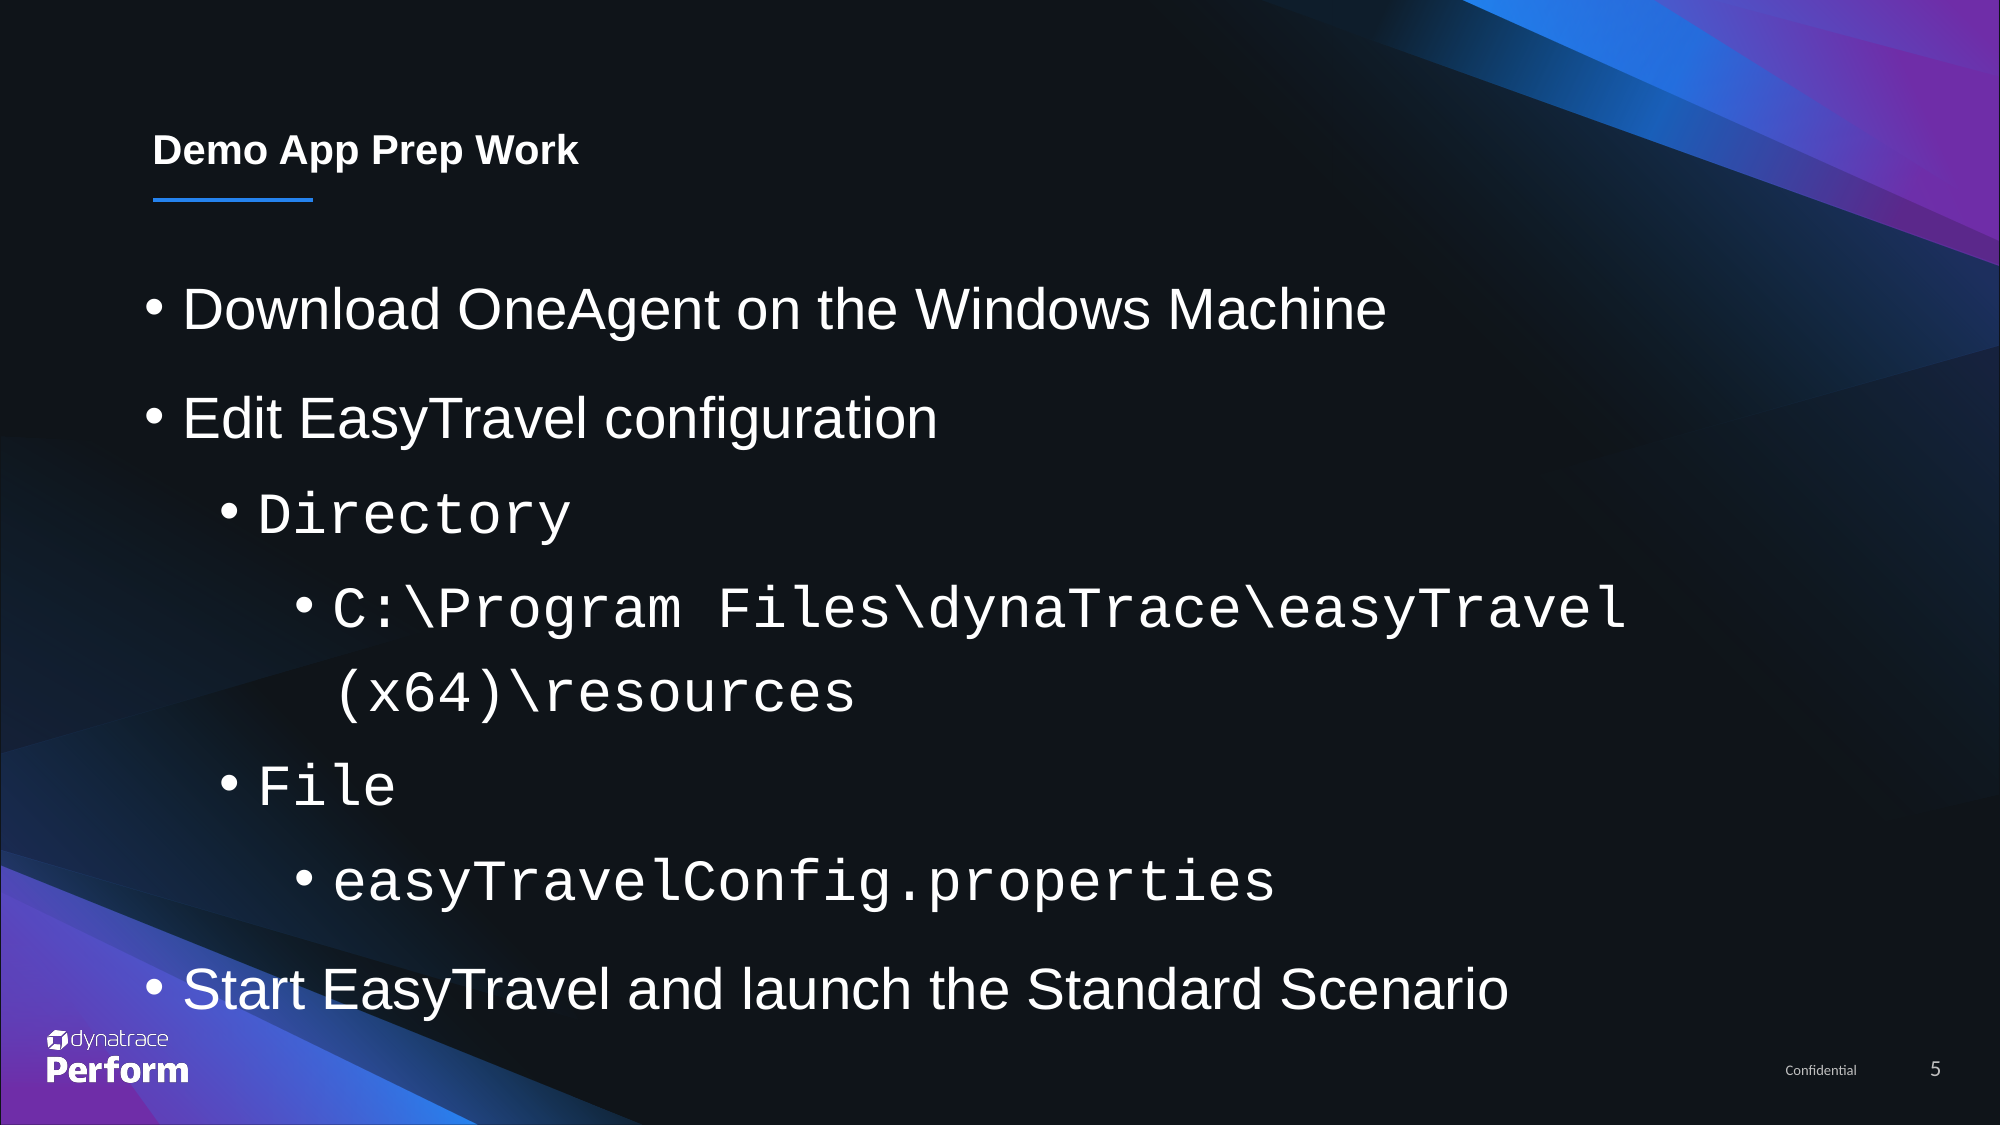

# Demo App Prep Work
Download OneAgent on the Windows Machine
Edit EasyTravel configuration
Directory
C:\Program Files\dynaTrace\easyTravel (x64)\resources
File
easyTravelConfig.properties
Start EasyTravel and launch the Standard Scenario
5